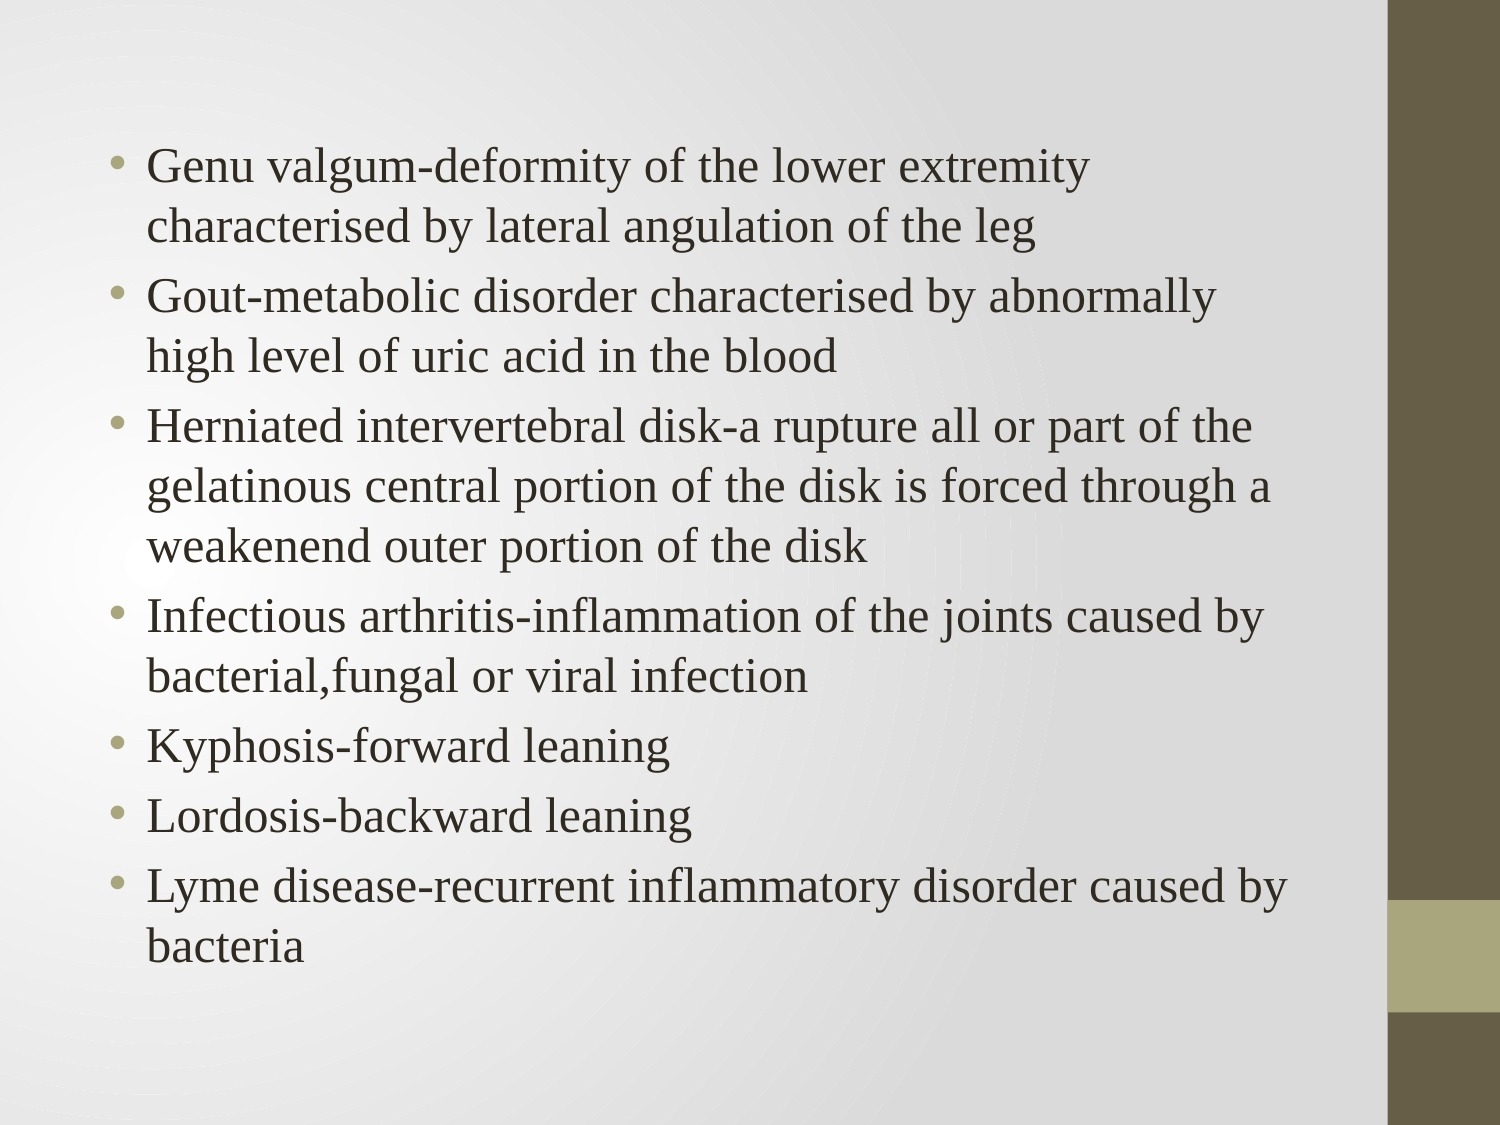

#
Genu valgum-deformity of the lower extremity characterised by lateral angulation of the leg
Gout-metabolic disorder characterised by abnormally high level of uric acid in the blood
Herniated intervertebral disk-a rupture all or part of the gelatinous central portion of the disk is forced through a weakenend outer portion of the disk
Infectious arthritis-inflammation of the joints caused by bacterial,fungal or viral infection
Kyphosis-forward leaning
Lordosis-backward leaning
Lyme disease-recurrent inflammatory disorder caused by bacteria